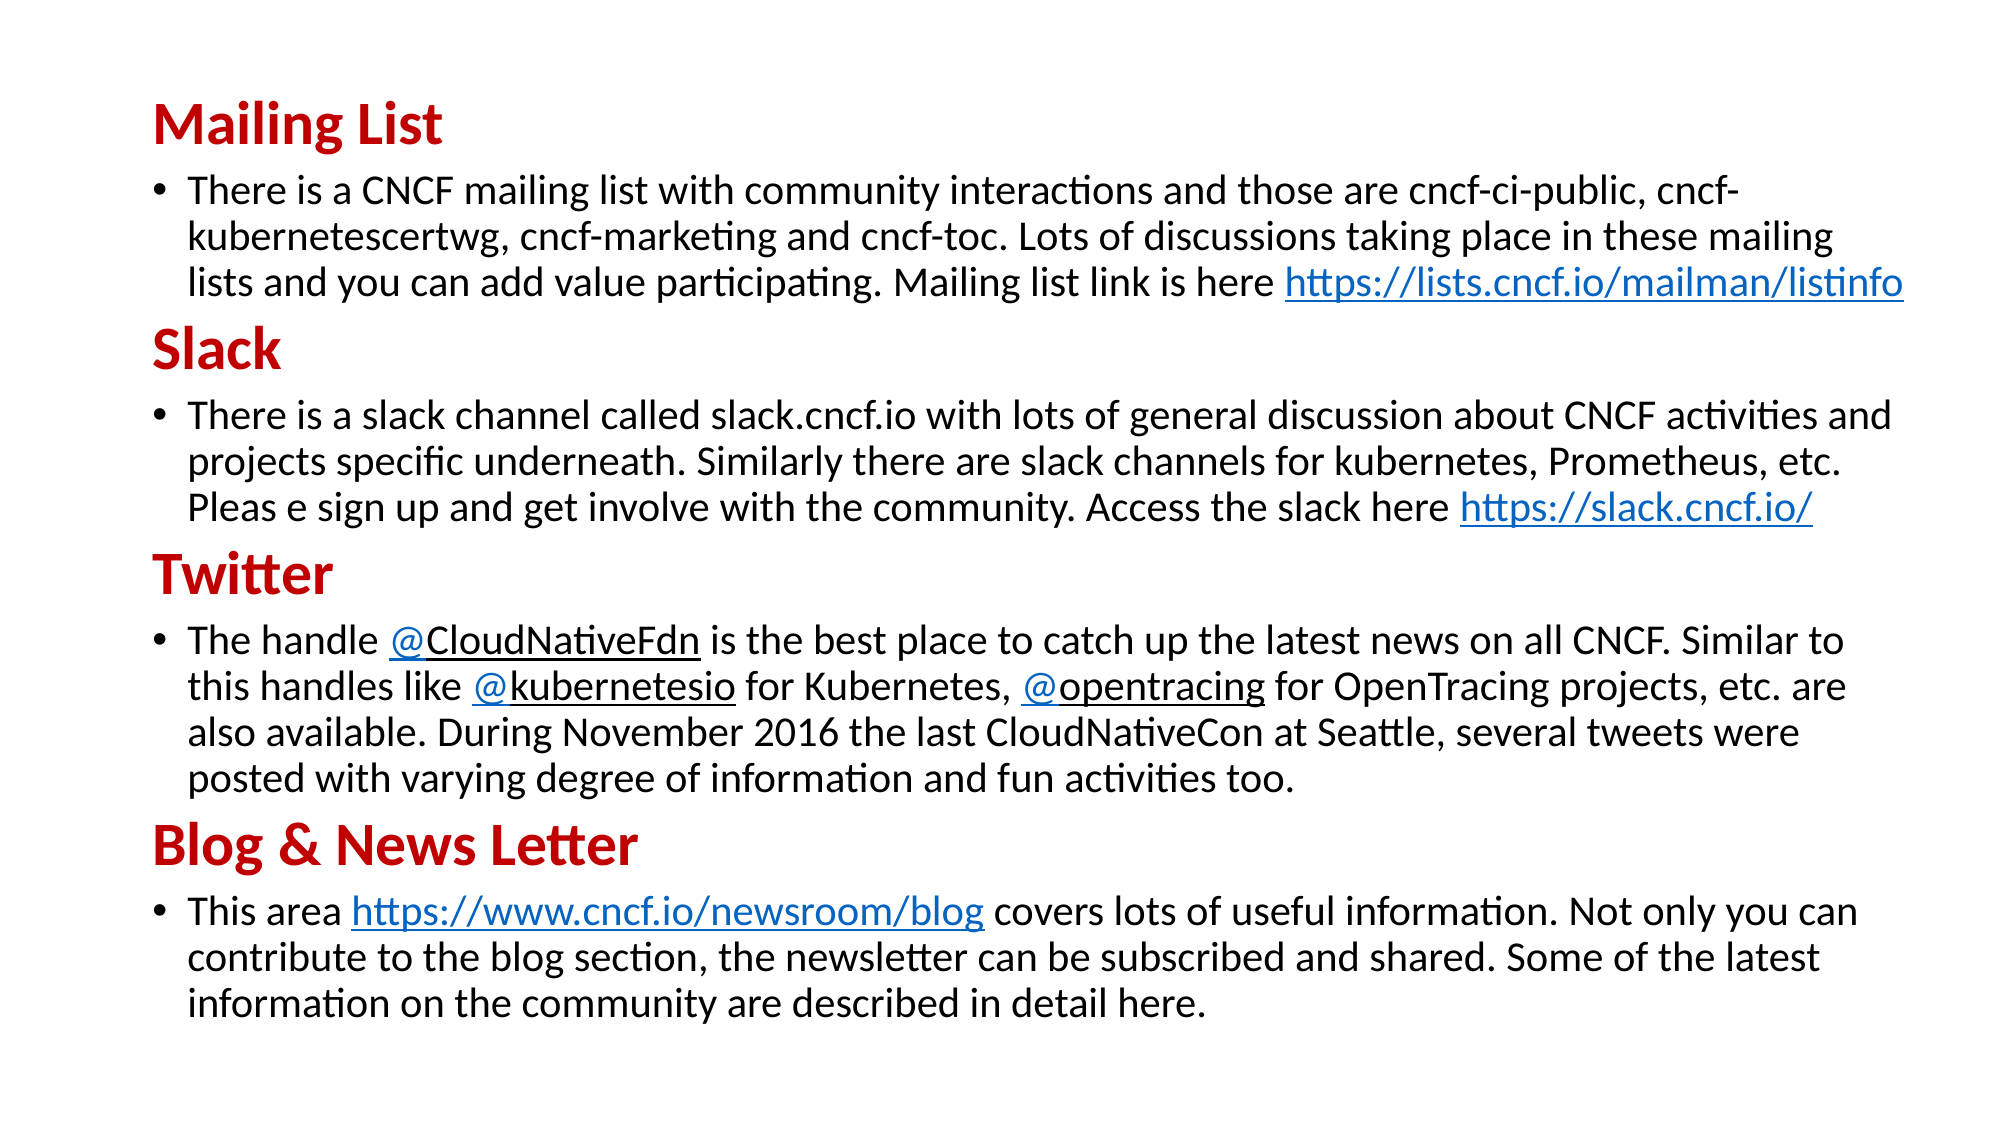

Mailing List
There is a CNCF mailing list with community interactions and those are cncf-ci-public, cncf-kubernetescertwg, cncf-marketing and cncf-toc. Lots of discussions taking place in these mailing lists and you can add value participating. Mailing list link is here https://lists.cncf.io/mailman/listinfo
Slack
There is a slack channel called slack.cncf.io with lots of general discussion about CNCF activities and projects specific underneath. Similarly there are slack channels for kubernetes, Prometheus, etc. Pleas e sign up and get involve with the community. Access the slack here https://slack.cncf.io/
Twitter
The handle @CloudNativeFdn is the best place to catch up the latest news on all CNCF. Similar to this handles like @kubernetesio for Kubernetes, @opentracing for OpenTracing projects, etc. are also available. During November 2016 the last CloudNativeCon at Seattle, several tweets were posted with varying degree of information and fun activities too.
Blog & News Letter
This area https://www.cncf.io/newsroom/blog covers lots of useful information. Not only you can contribute to the blog section, the newsletter can be subscribed and shared. Some of the latest information on the community are described in detail here.